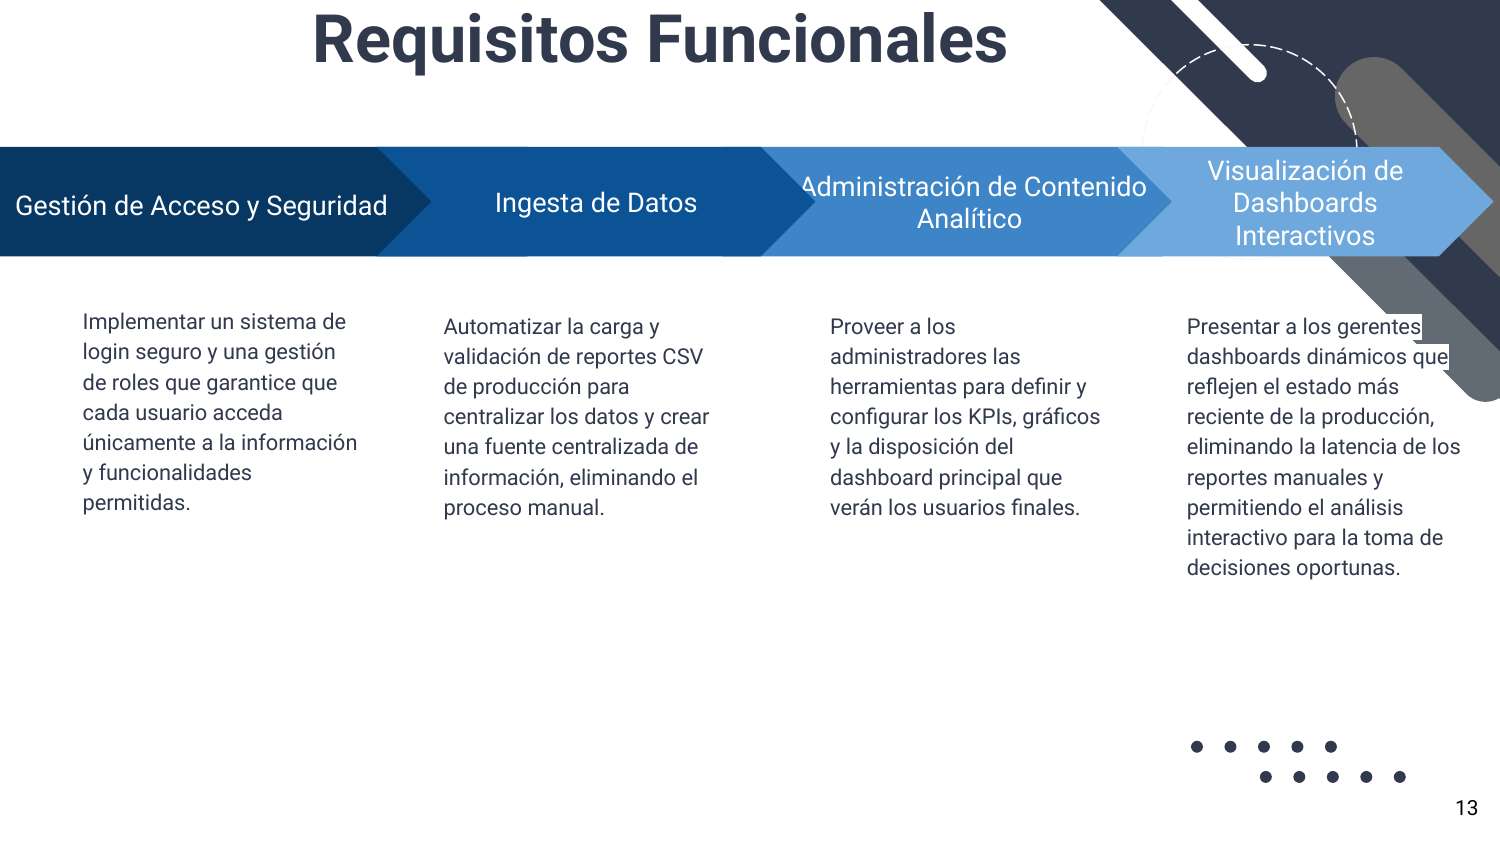

# Requisitos Funcionales
Ingesta de Datos
 Administración de Contenido Analítico
Visualización de Dashboards Interactivos
Gestión de Acceso y Seguridad
Implementar un sistema de login seguro y una gestión de roles que garantice que cada usuario acceda únicamente a la información y funcionalidades permitidas.
Automatizar la carga y validación de reportes CSV de producción para centralizar los datos y crear una fuente centralizada de información, eliminando el proceso manual.
Proveer a los administradores las herramientas para definir y configurar los KPIs, gráficos y la disposición del dashboard principal que verán los usuarios finales.
Presentar a los gerentes dashboards dinámicos que reflejen el estado más reciente de la producción, eliminando la latencia de los reportes manuales y permitiendo el análisis interactivo para la toma de decisiones oportunas.
13